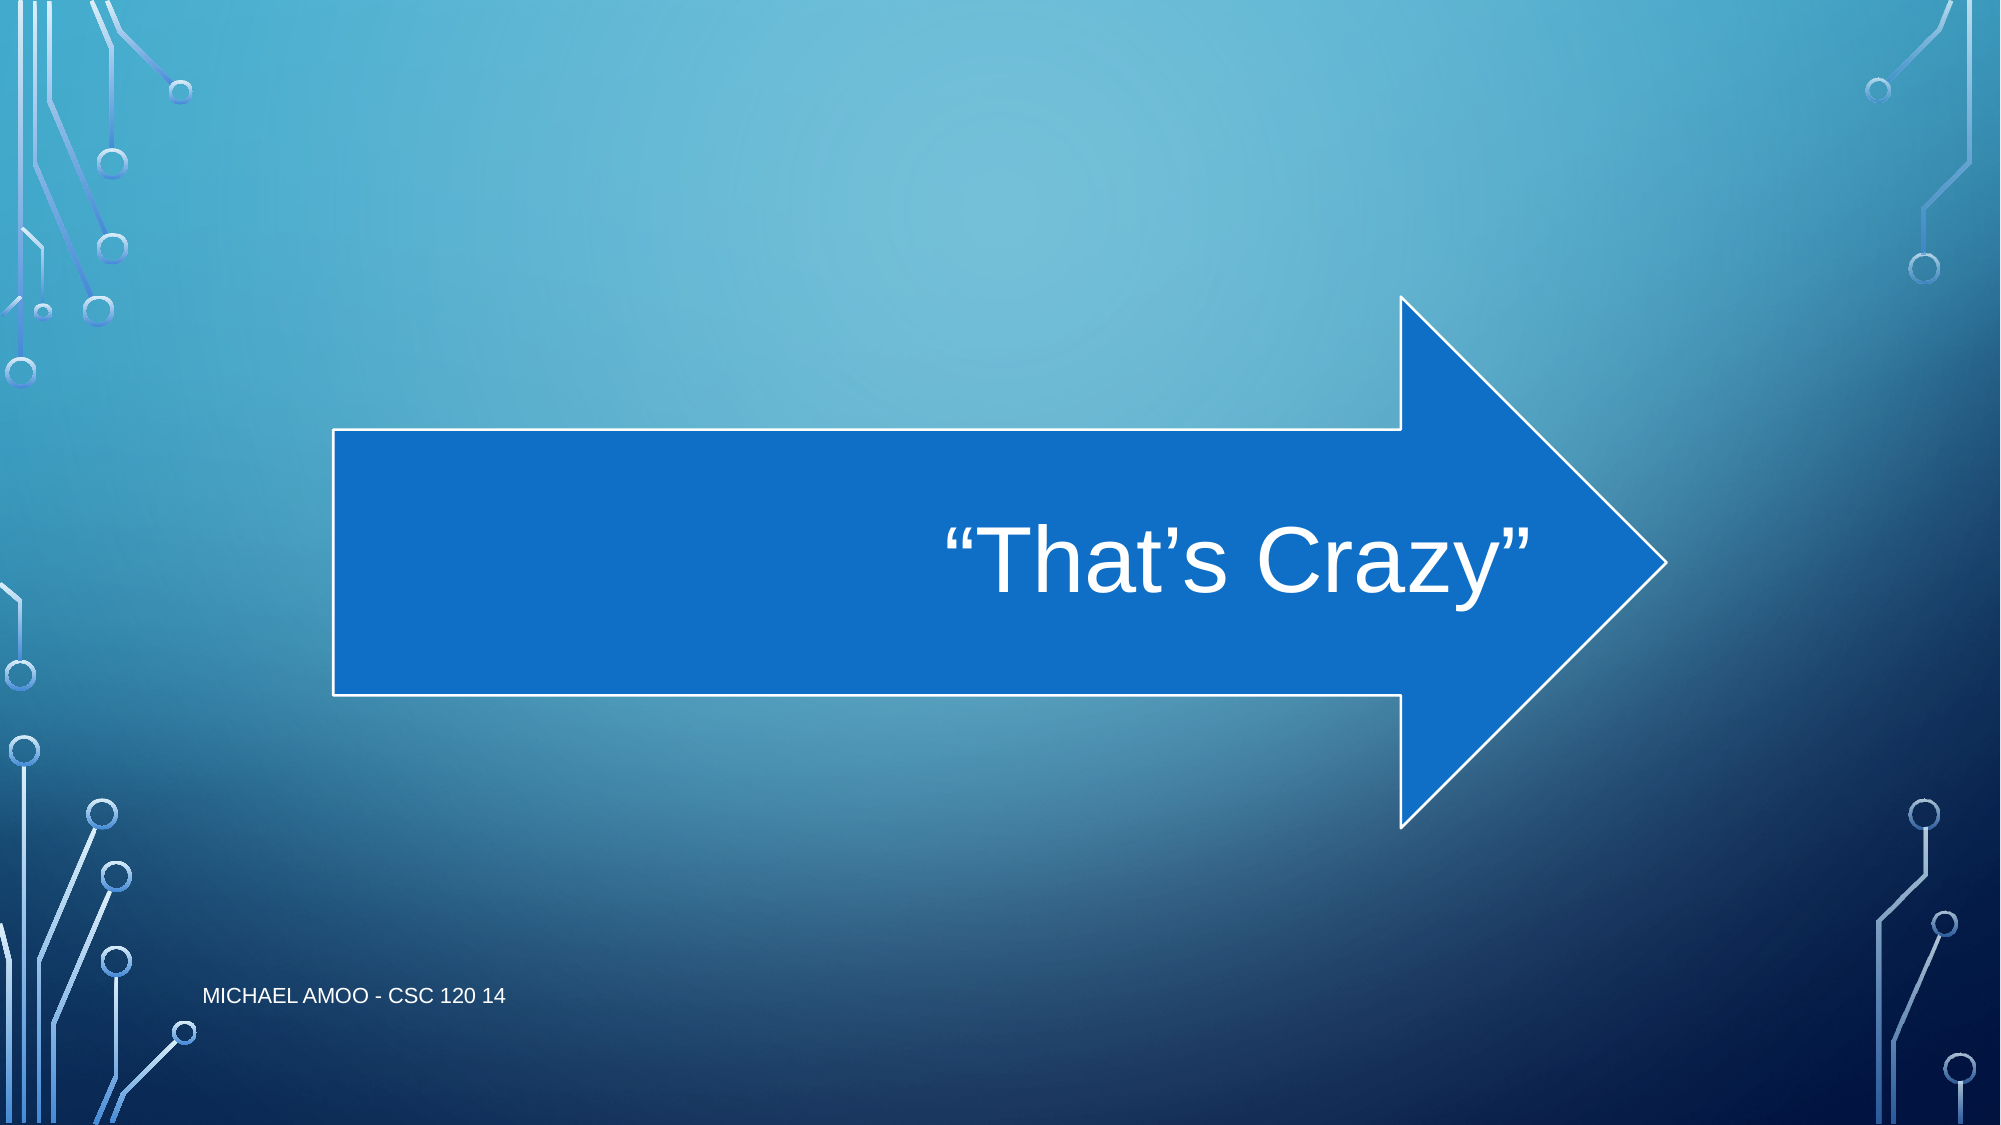

“That’s Crazy”
Michael Amoo - CSC 120 14